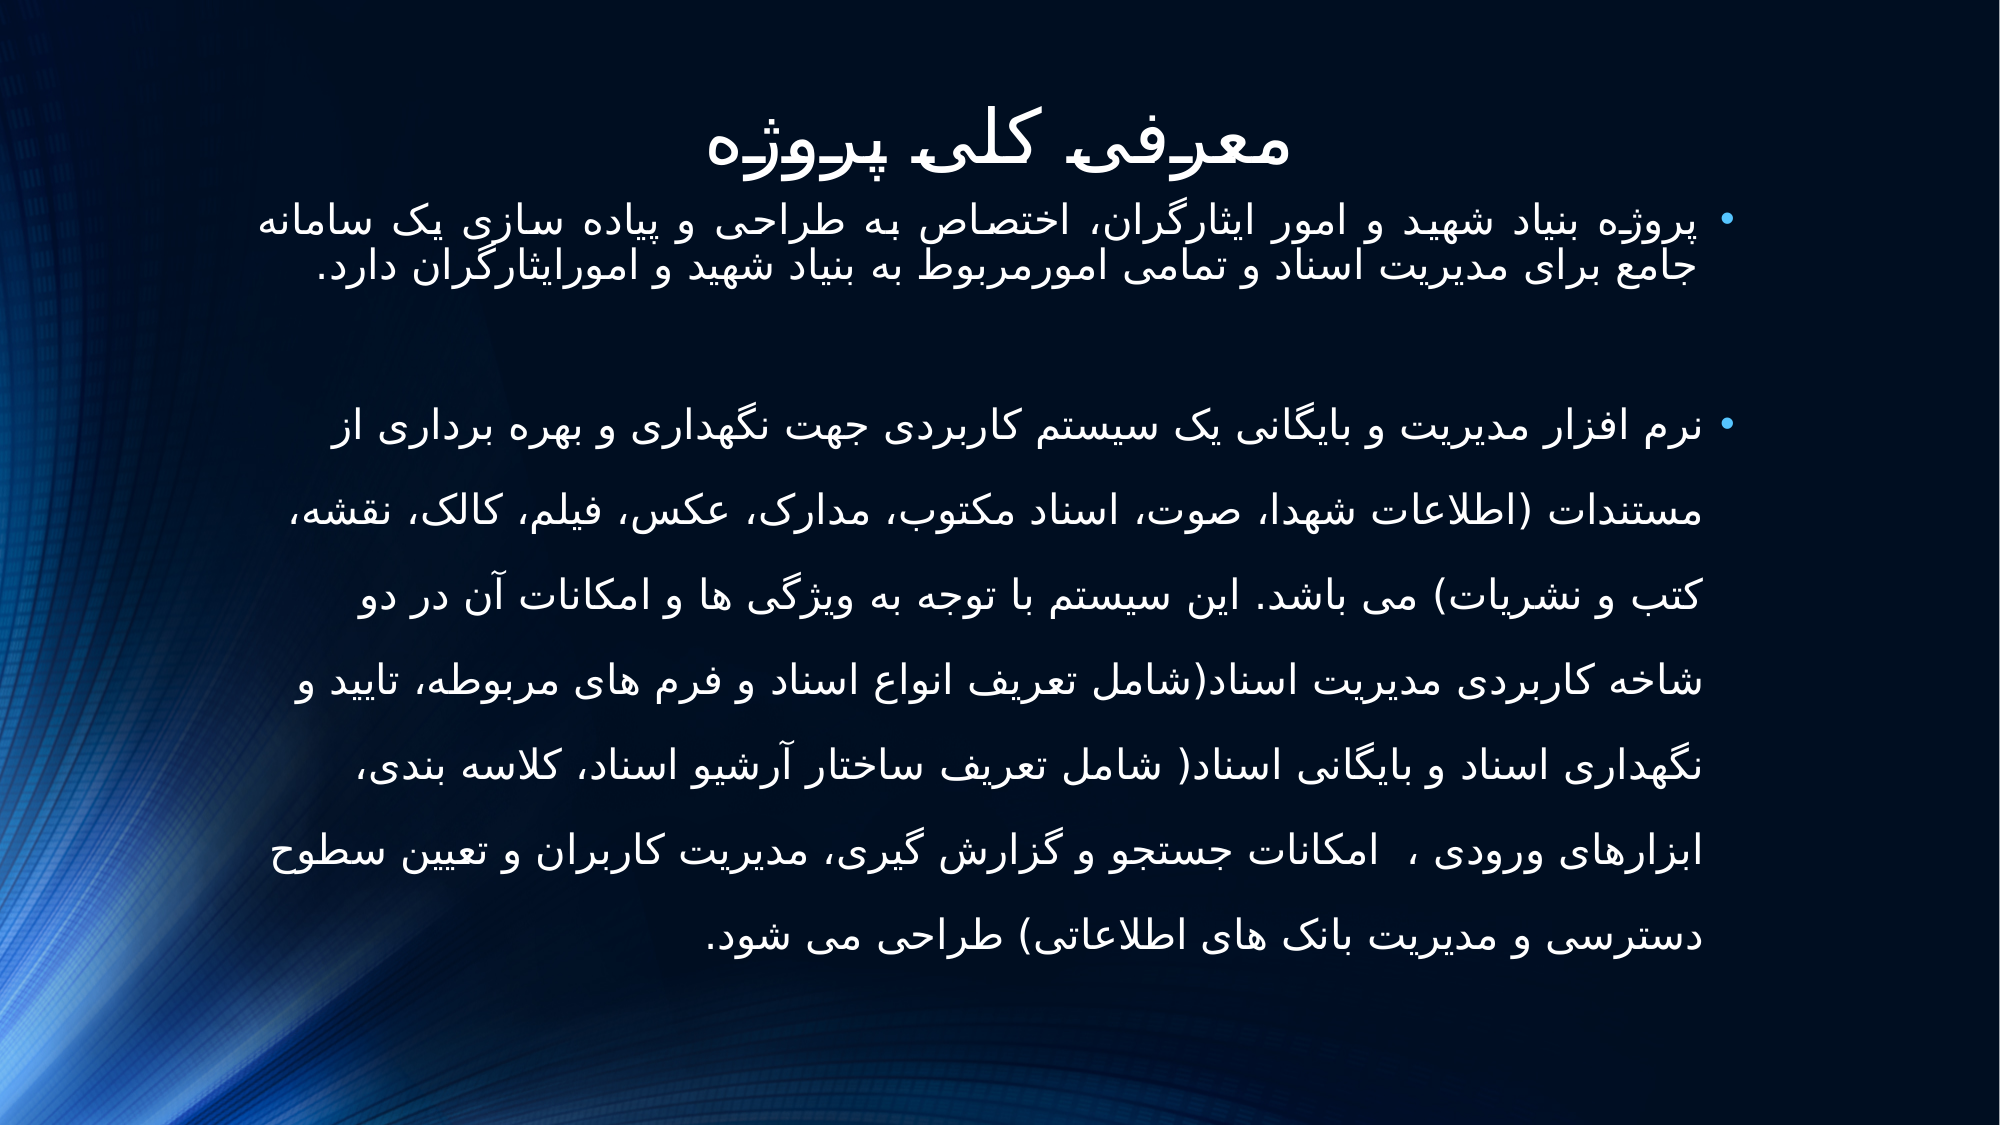

# معرفی کلی پروژه
پروژه بنیاد شهید و امور ایثارگران، اختصاص به طراحی و پیاده سازی یک سامانه جامع برای مدیریت اسناد و تمامی امورمربوط به بنیاد شهید و امورایثارگران دارد.
نرم افزار مدیریت و بایگانی یک سیستم کاربردی جهت نگهداری و بهره برداری از مستندات (اطلاعات شهدا، صوت، اسناد مکتوب، مدارک، عکس، فیلم، کالک، نقشه، کتب و نشریات) می باشد. این سیستم با توجه به ویژگی ها و امکانات آن در دو شاخه کاربردی مدیریت اسناد(شامل تعریف انواع اسناد و فرم های مربوطه، تایید و نگهداری اسناد و بایگانی اسناد( شامل تعریف ساختار آرشیو اسناد، کلاسه بندی، ابزارهای ورودی ،  امکانات جستجو و گزارش گیری، مدیریت کاربران و تعیین سطوح دسترسی و مدیریت بانک های اطلاعاتی) طراحی می شود.